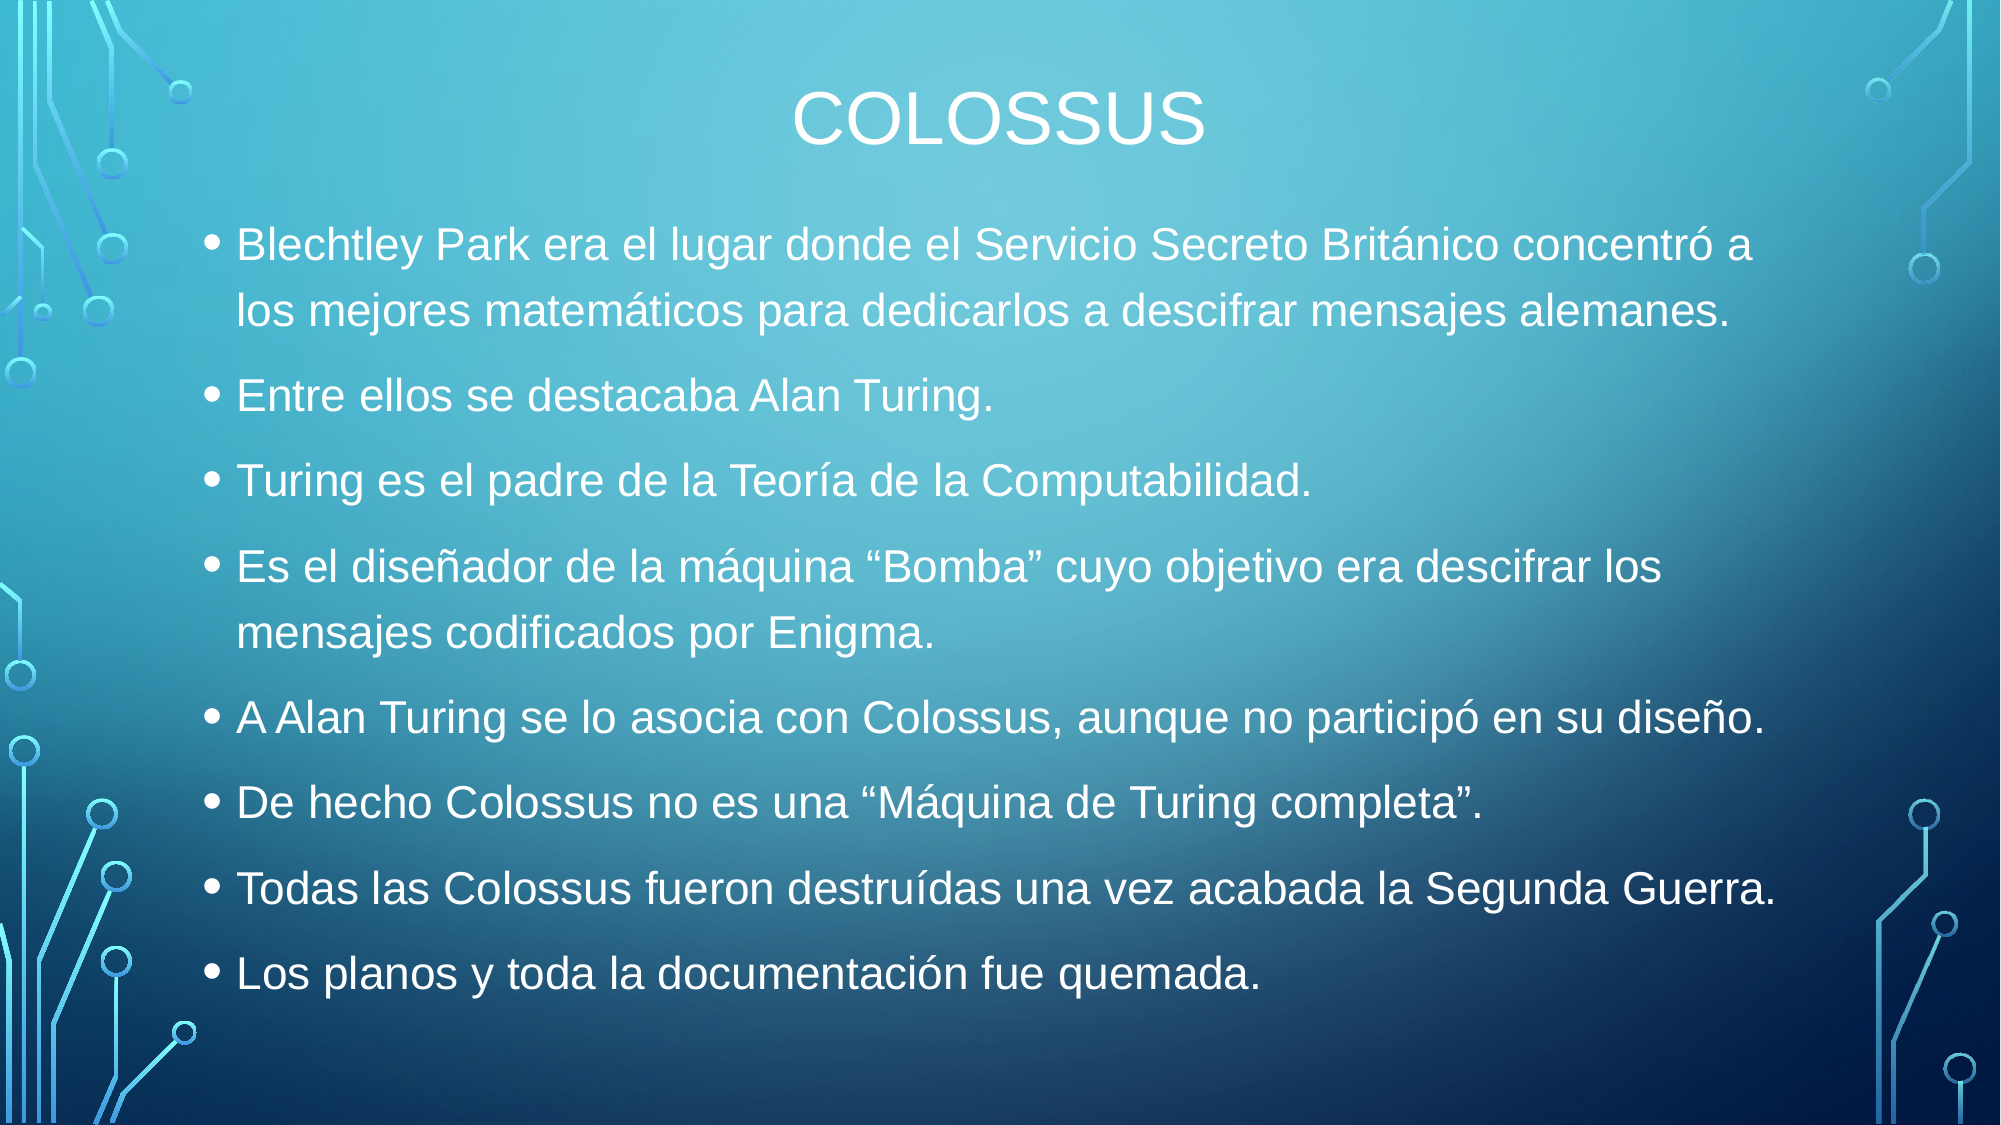

# Colossus
Blechtley Park era el lugar donde el Servicio Secreto Británico concentró a los mejores matemáticos para dedicarlos a descifrar mensajes alemanes.
Entre ellos se destacaba Alan Turing.
Turing es el padre de la Teoría de la Computabilidad.
Es el diseñador de la máquina “Bomba” cuyo objetivo era descifrar los mensajes codificados por Enigma.
A Alan Turing se lo asocia con Colossus, aunque no participó en su diseño.
De hecho Colossus no es una “Máquina de Turing completa”.
Todas las Colossus fueron destruídas una vez acabada la Segunda Guerra.
Los planos y toda la documentación fue quemada.